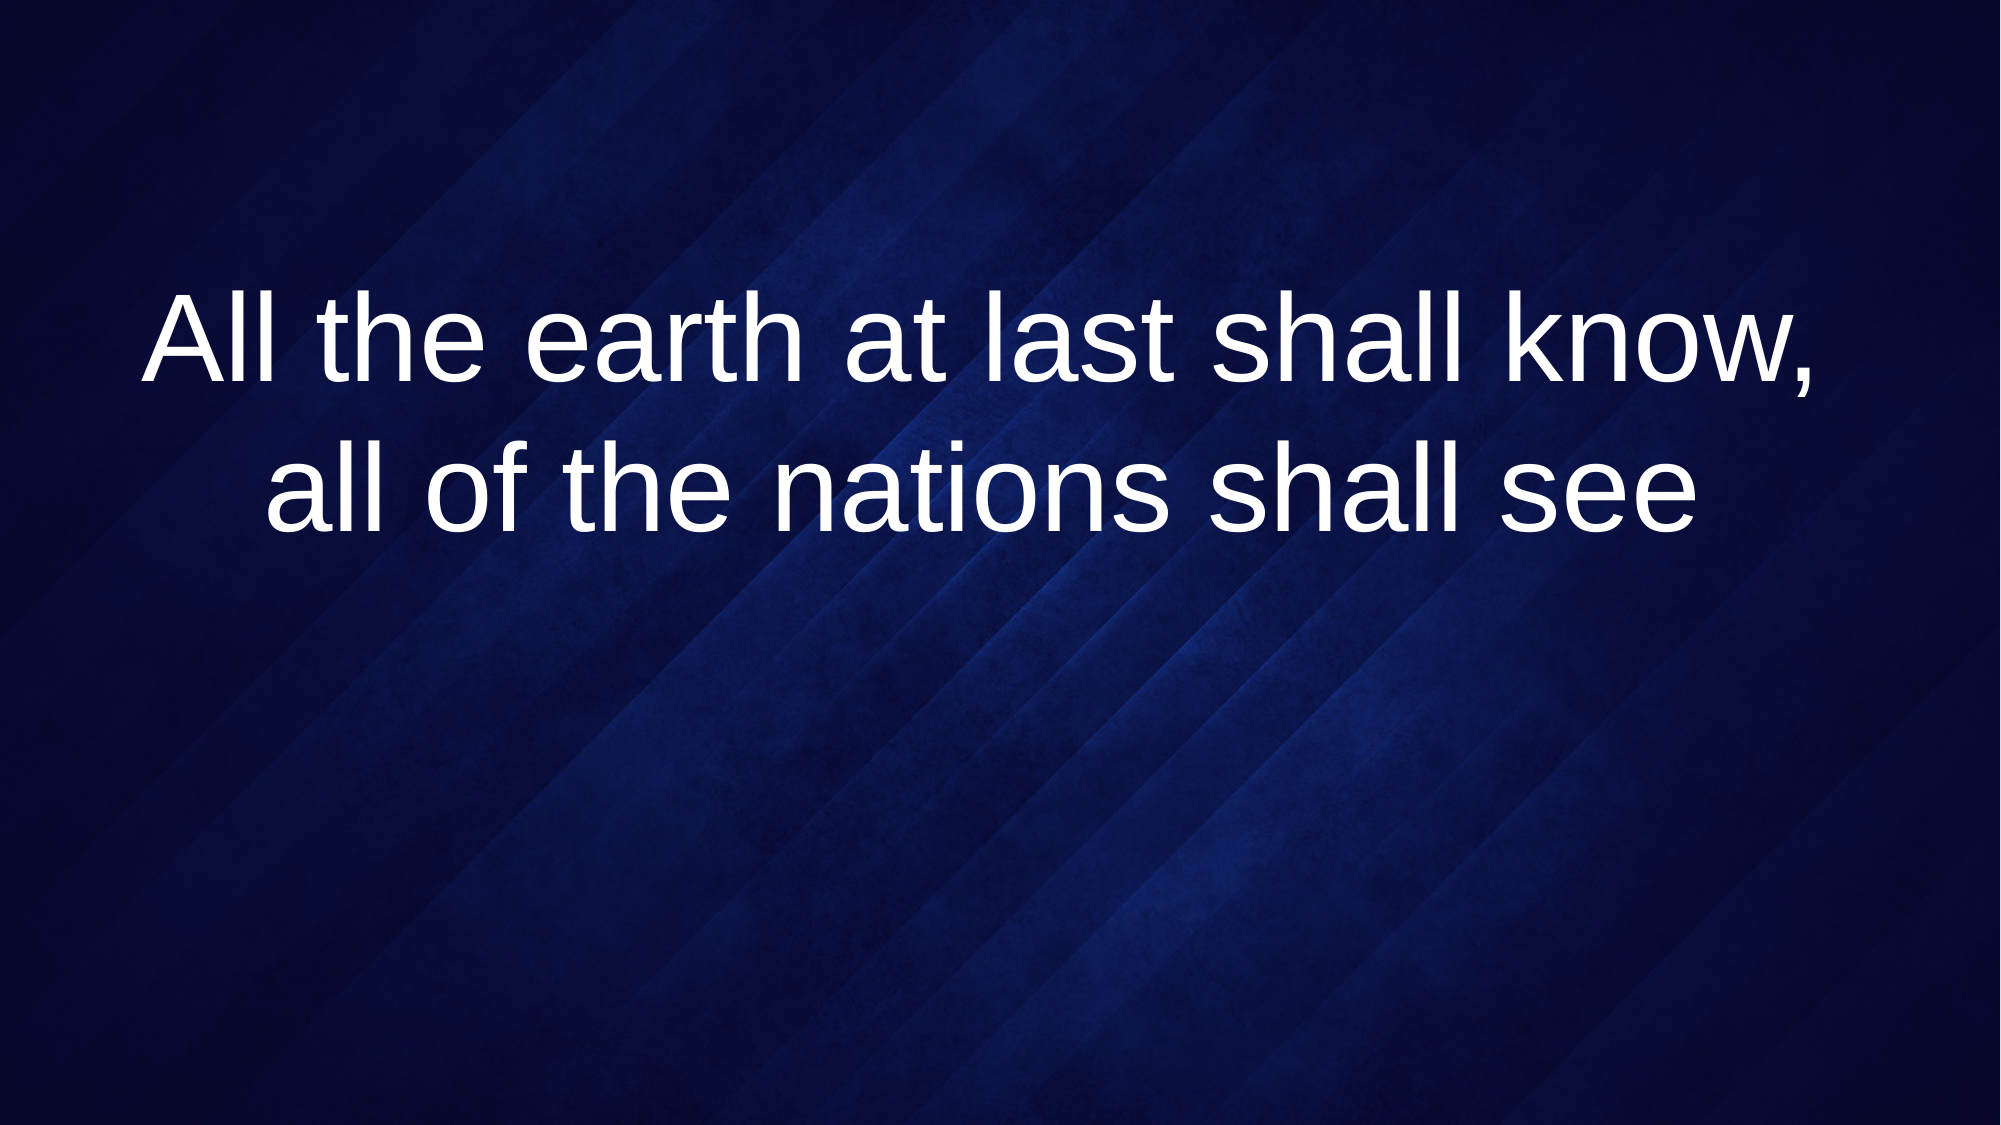

# All the earth at last shall know, all of the nations shall see